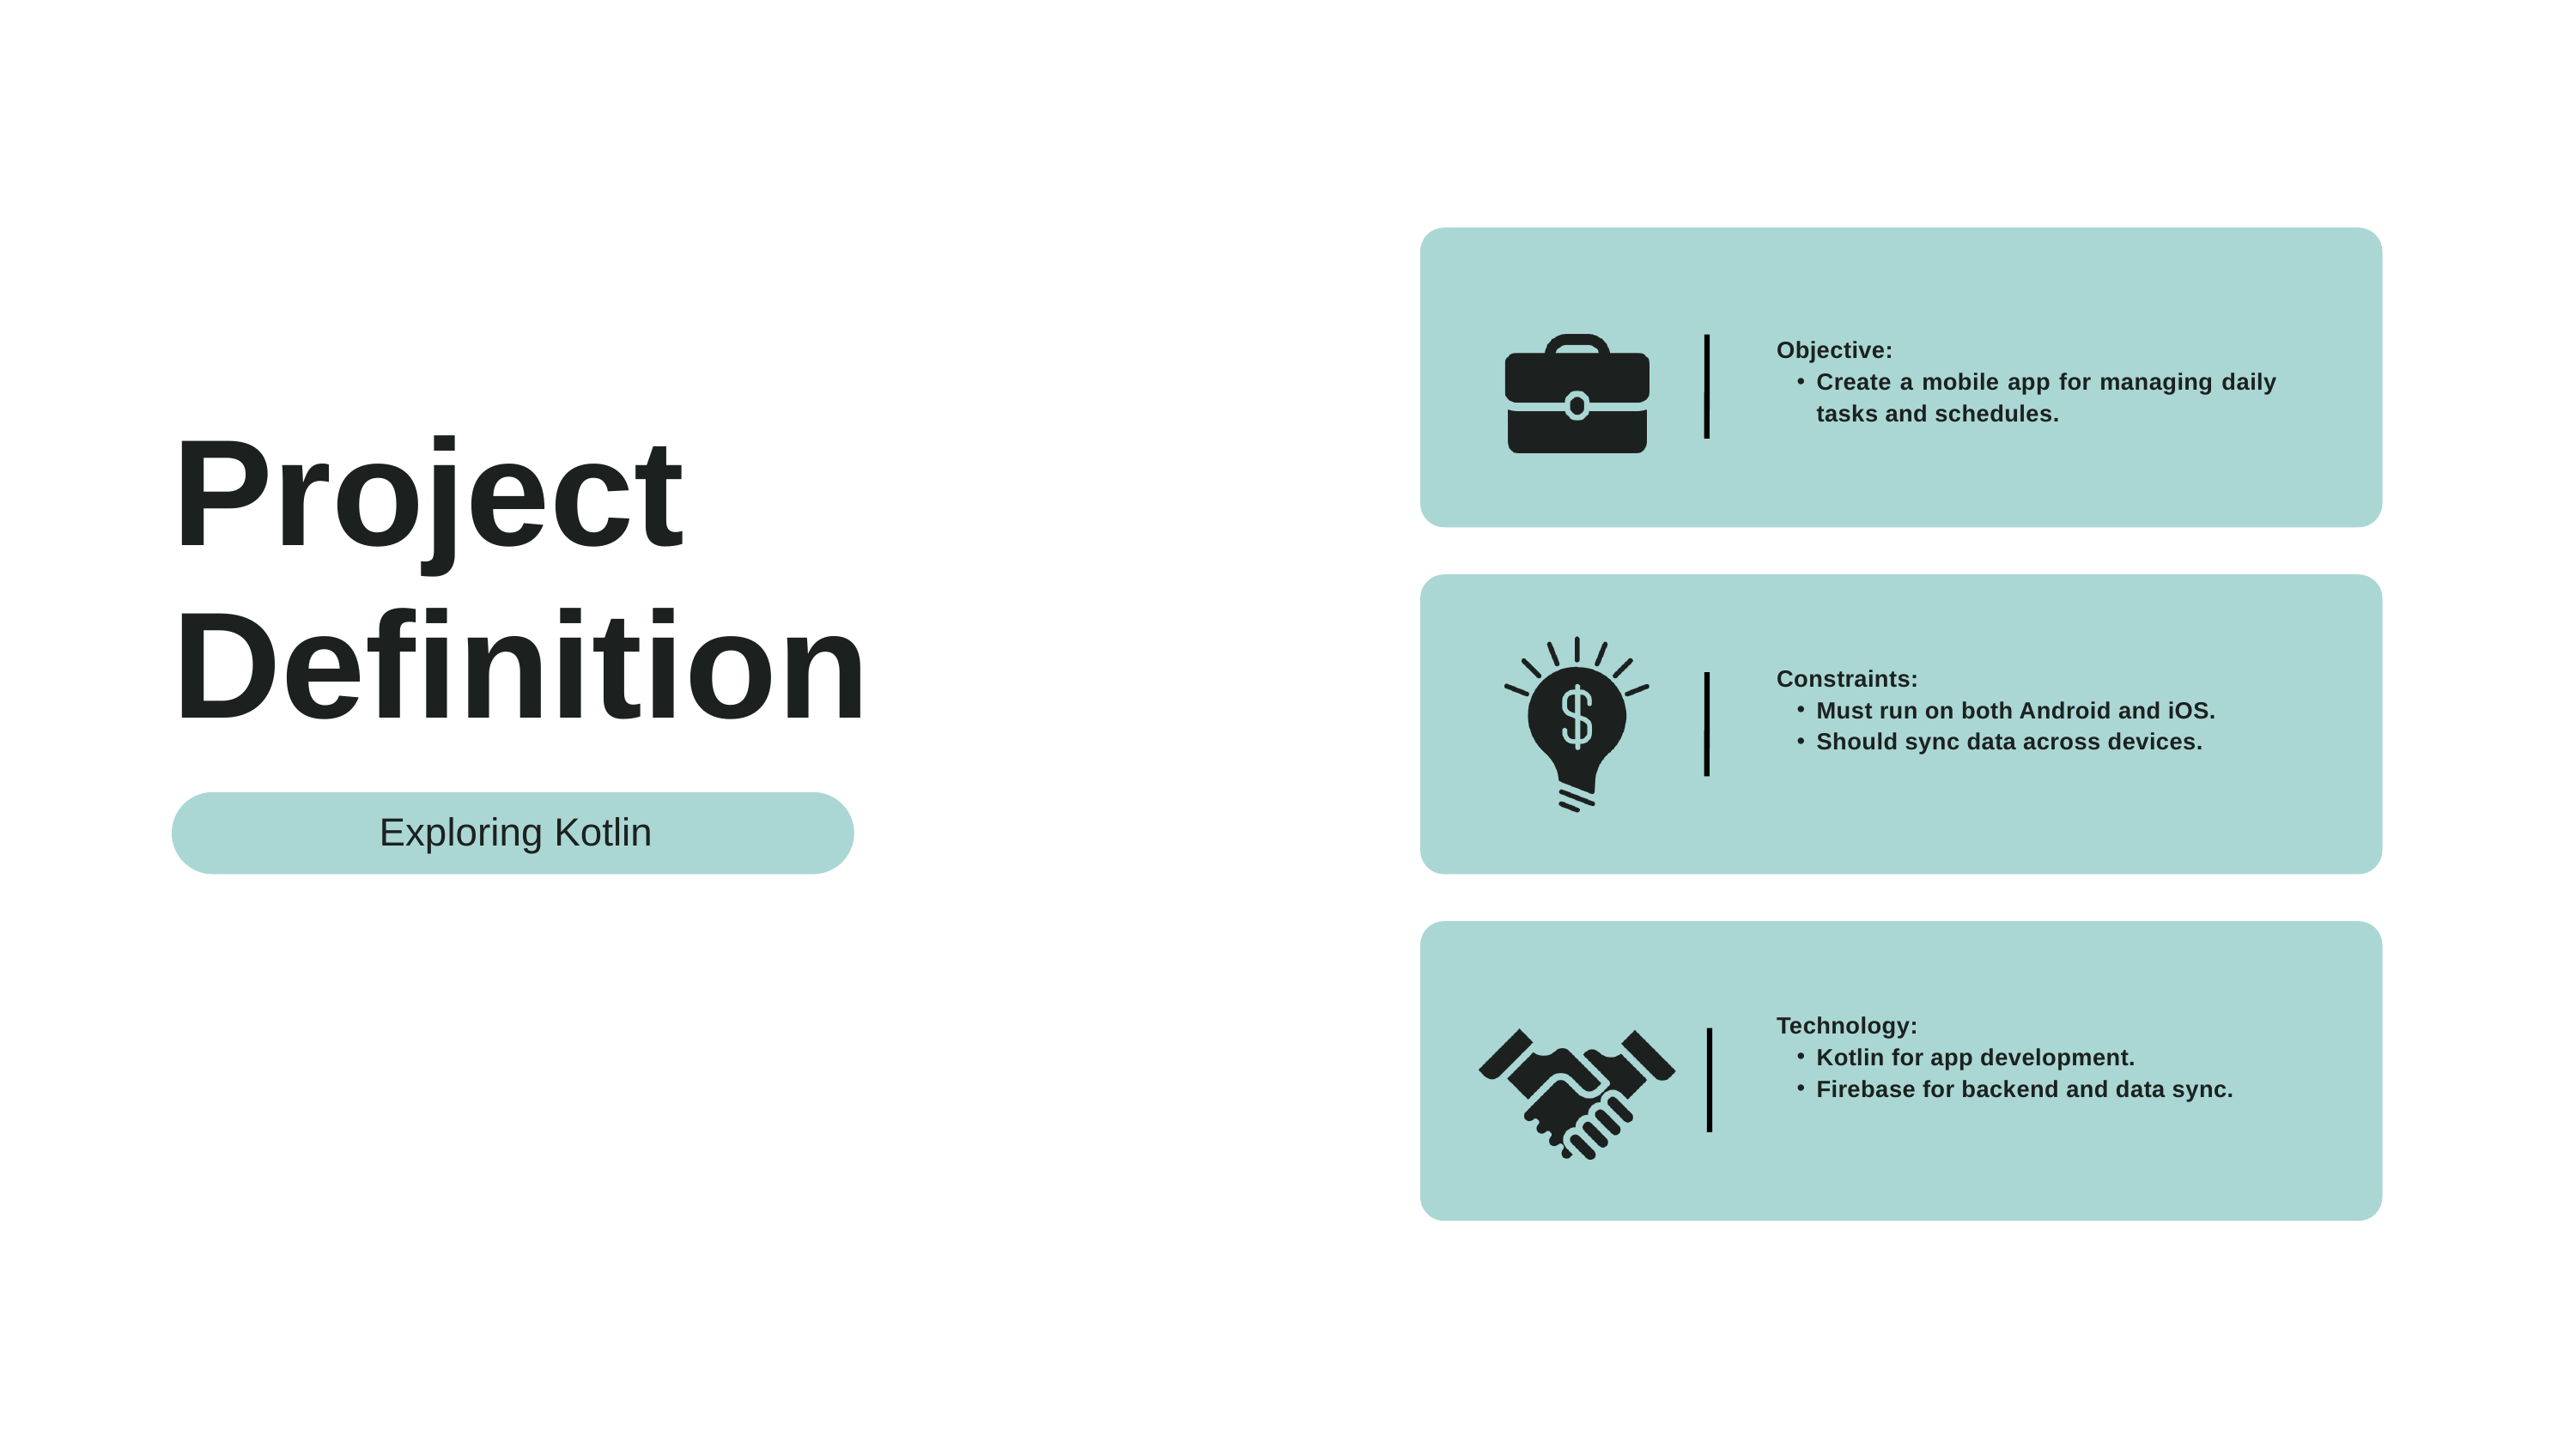

Objective:
Create a mobile app for managing daily tasks and schedules.

Project Definition

Constraints:
Must run on both Android and iOS.
Should sync data across devices.

Exploring Kotlin

Technology:
Kotlin for app development.
Firebase for backend and data sync.